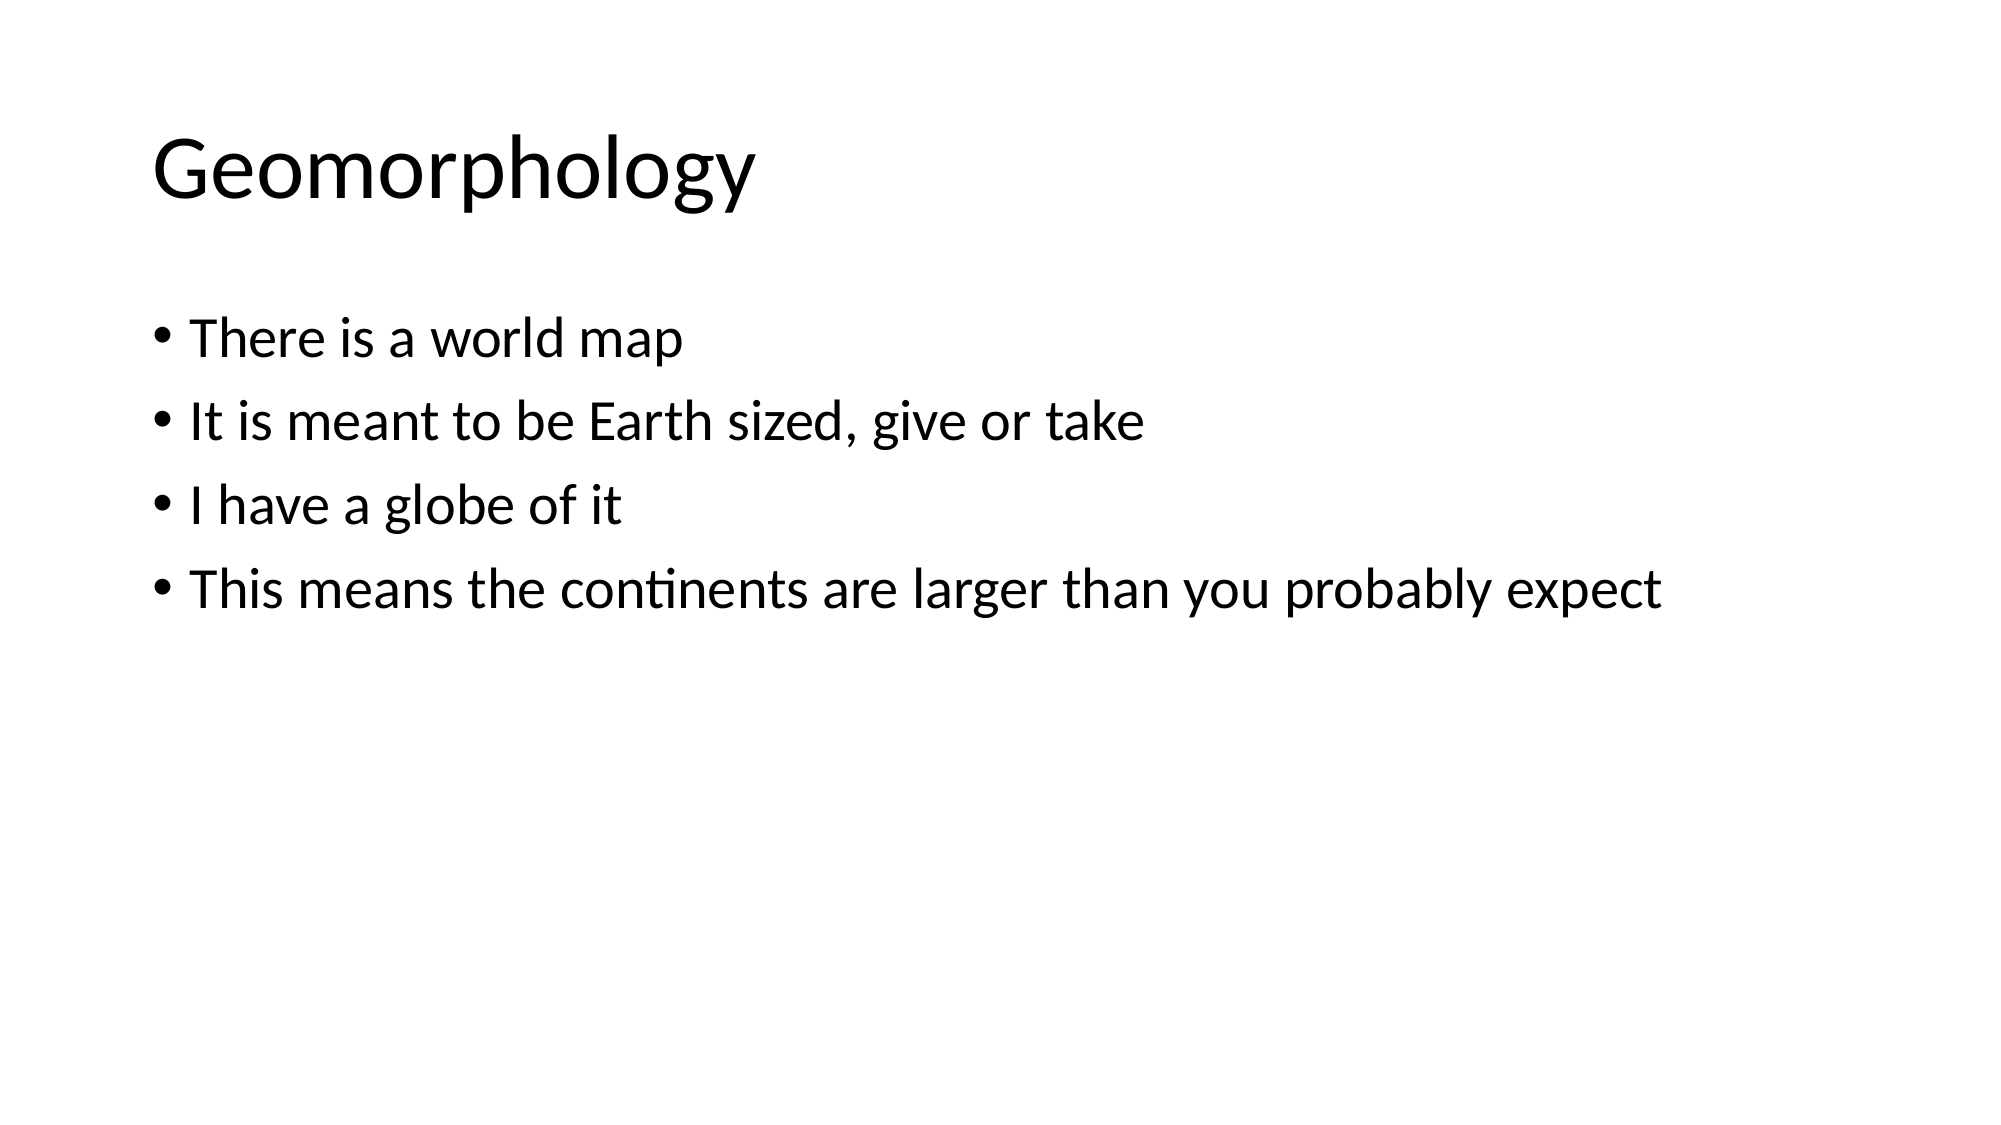

# Geomorphology
There is a world map
It is meant to be Earth sized, give or take
I have a globe of it
This means the continents are larger than you probably expect